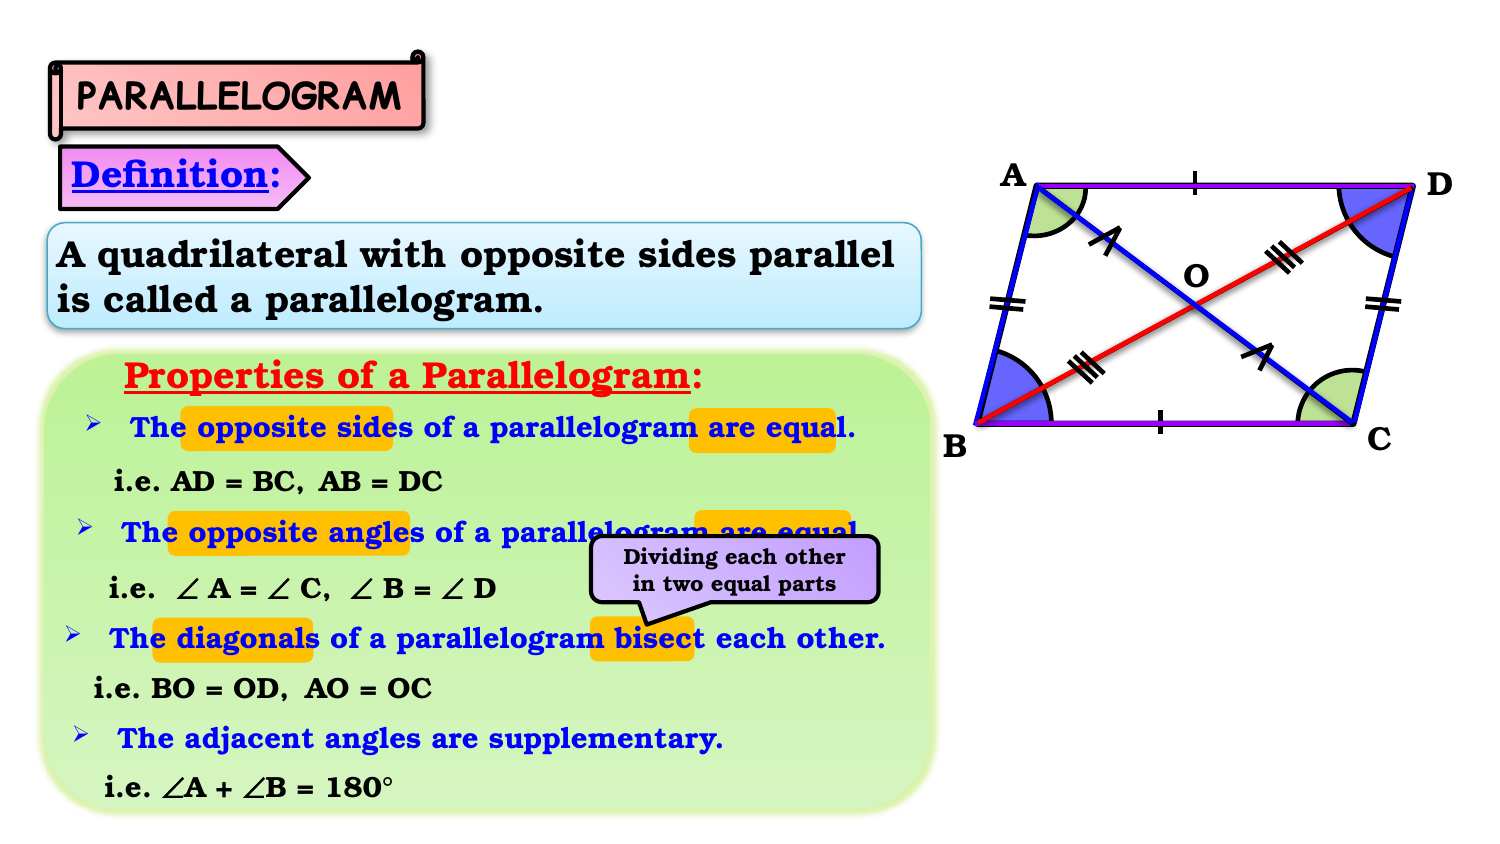

PARALLELOGRAM

Definition:
A

D

A quadrilateral with opposite sides parallel is called a parallelogram.

O
Properties of a Parallelogram:

 The opposite sides of a parallelogram are equal.

C
B
i.e. AD = BC,
AB = DC
 The opposite angles of a parallelogram are equal.

Dividing each other in two equal parts
i.e.  ∠ A = ∠ C,
∠ B = ∠ D
 The diagonals of a parallelogram bisect each other.

i.e. BO = OD,
AO = OC
 The adjacent angles are supplementary.
i.e. ∠A + ∠B = 180°